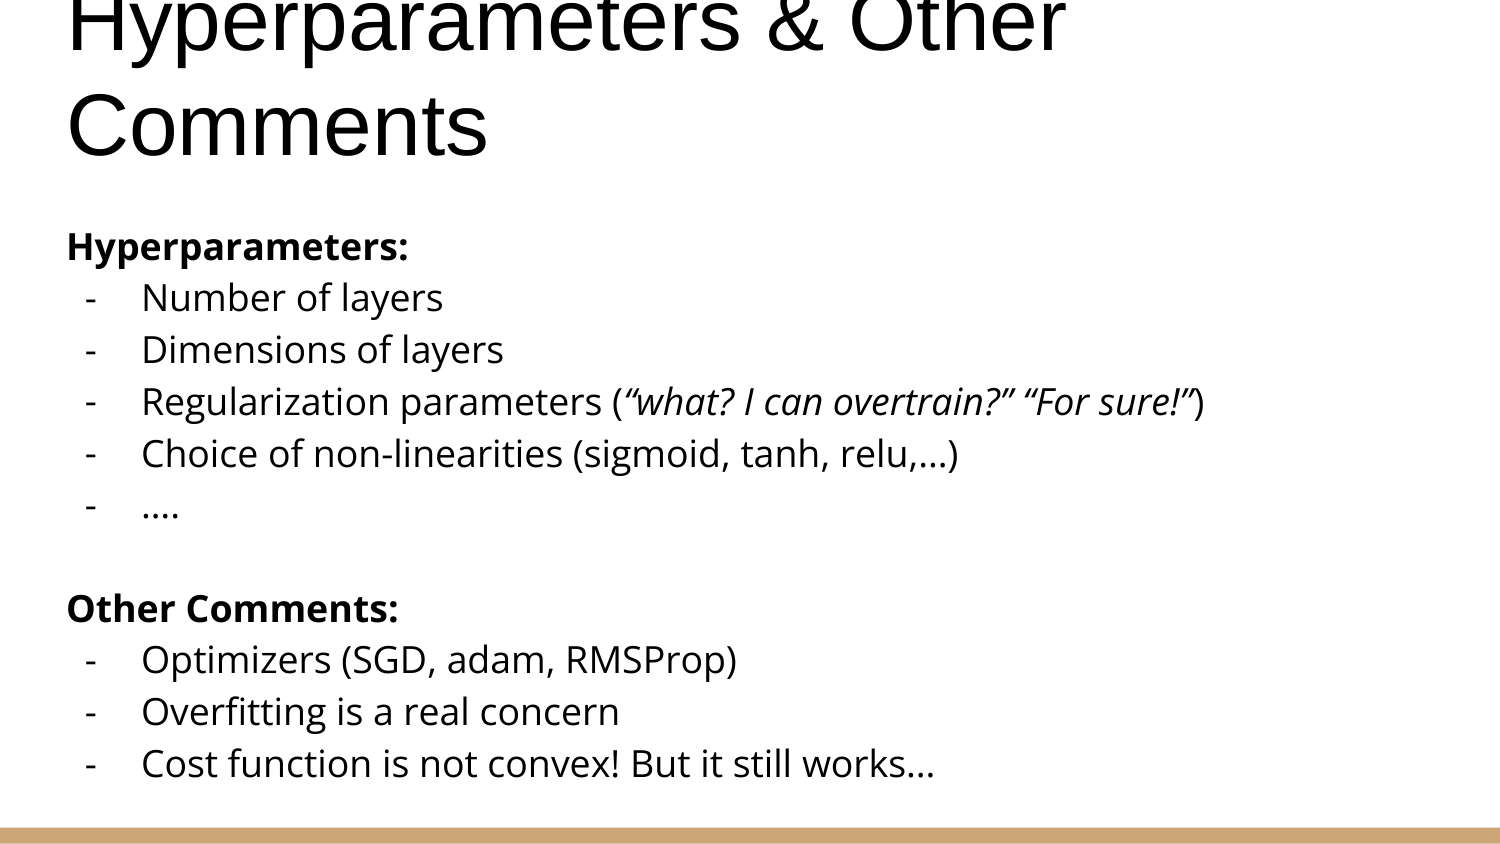

# Hyperparameters & Other Comments
Hyperparameters:
Number of layers
Dimensions of layers
Regularization parameters (“what? I can overtrain?” “For sure!”)
Choice of non-linearities (sigmoid, tanh, relu,...)
….
Other Comments:
Optimizers (SGD, adam, RMSProp)
Overfitting is a real concern
Cost function is not convex! But it still works...